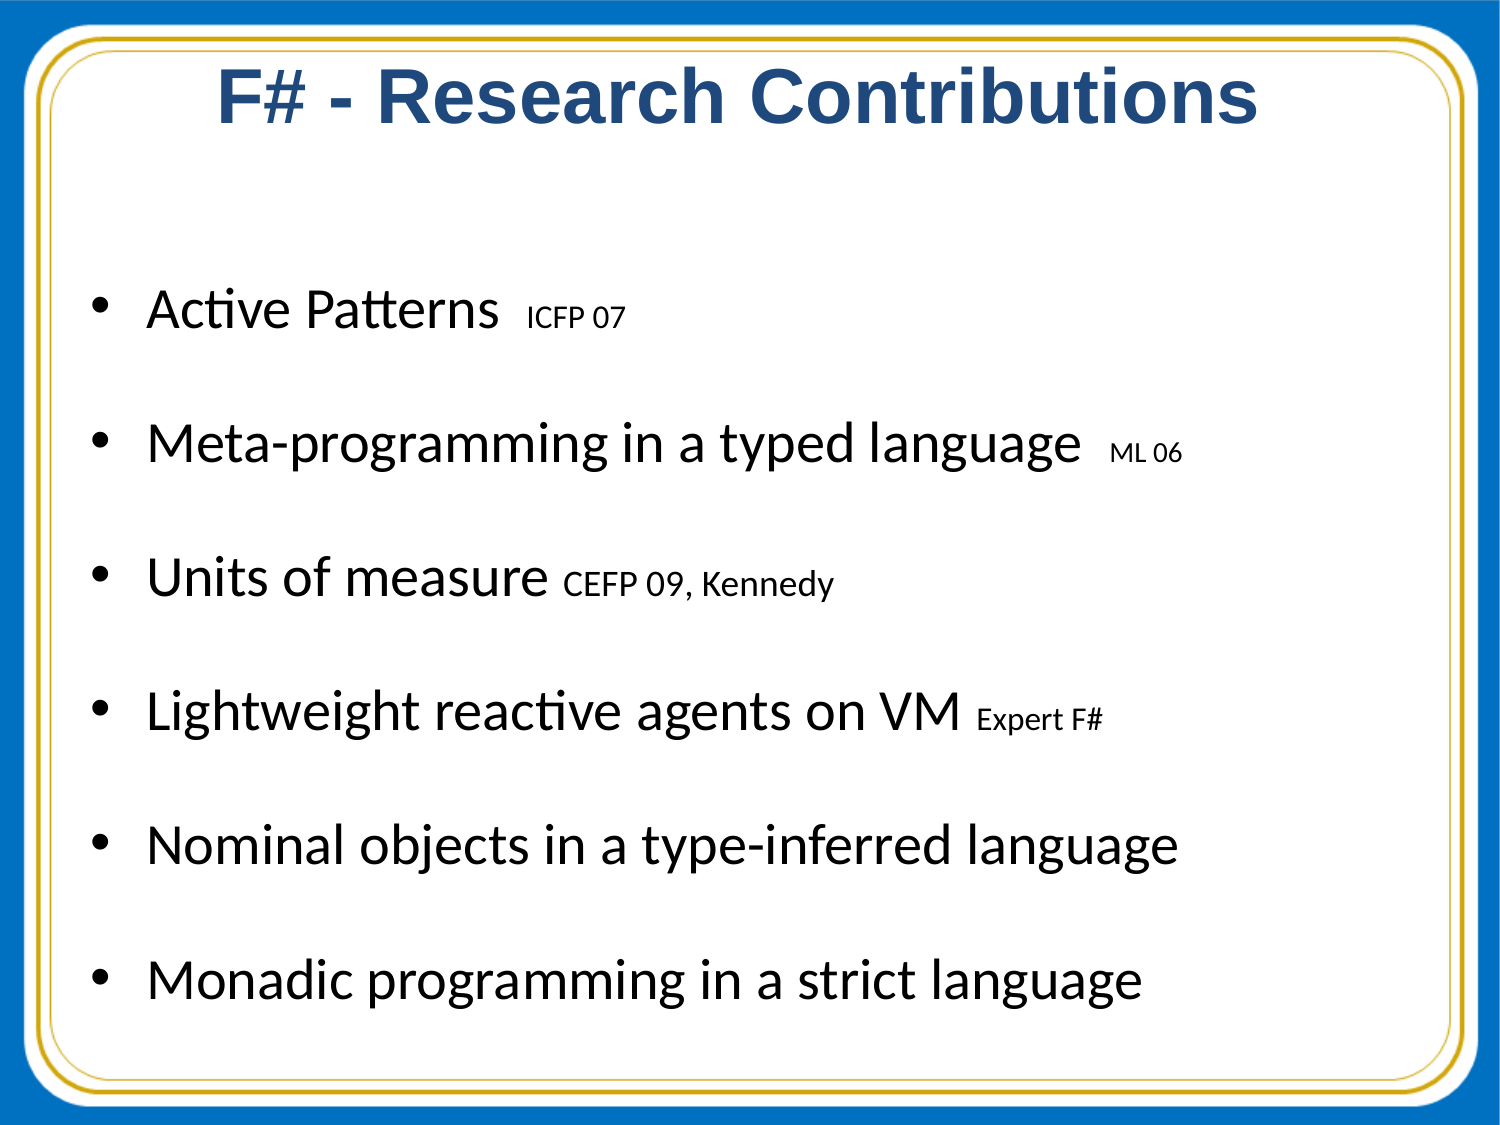

# F# - Research Contributions
Active Patterns  ICFP 07

Meta-programming in a typed language  ML 06

Units of measure CEFP 09, Kennedy

Lightweight reactive agents on VM Expert F#

Nominal objects in a type-inferred language

Monadic programming in a strict language